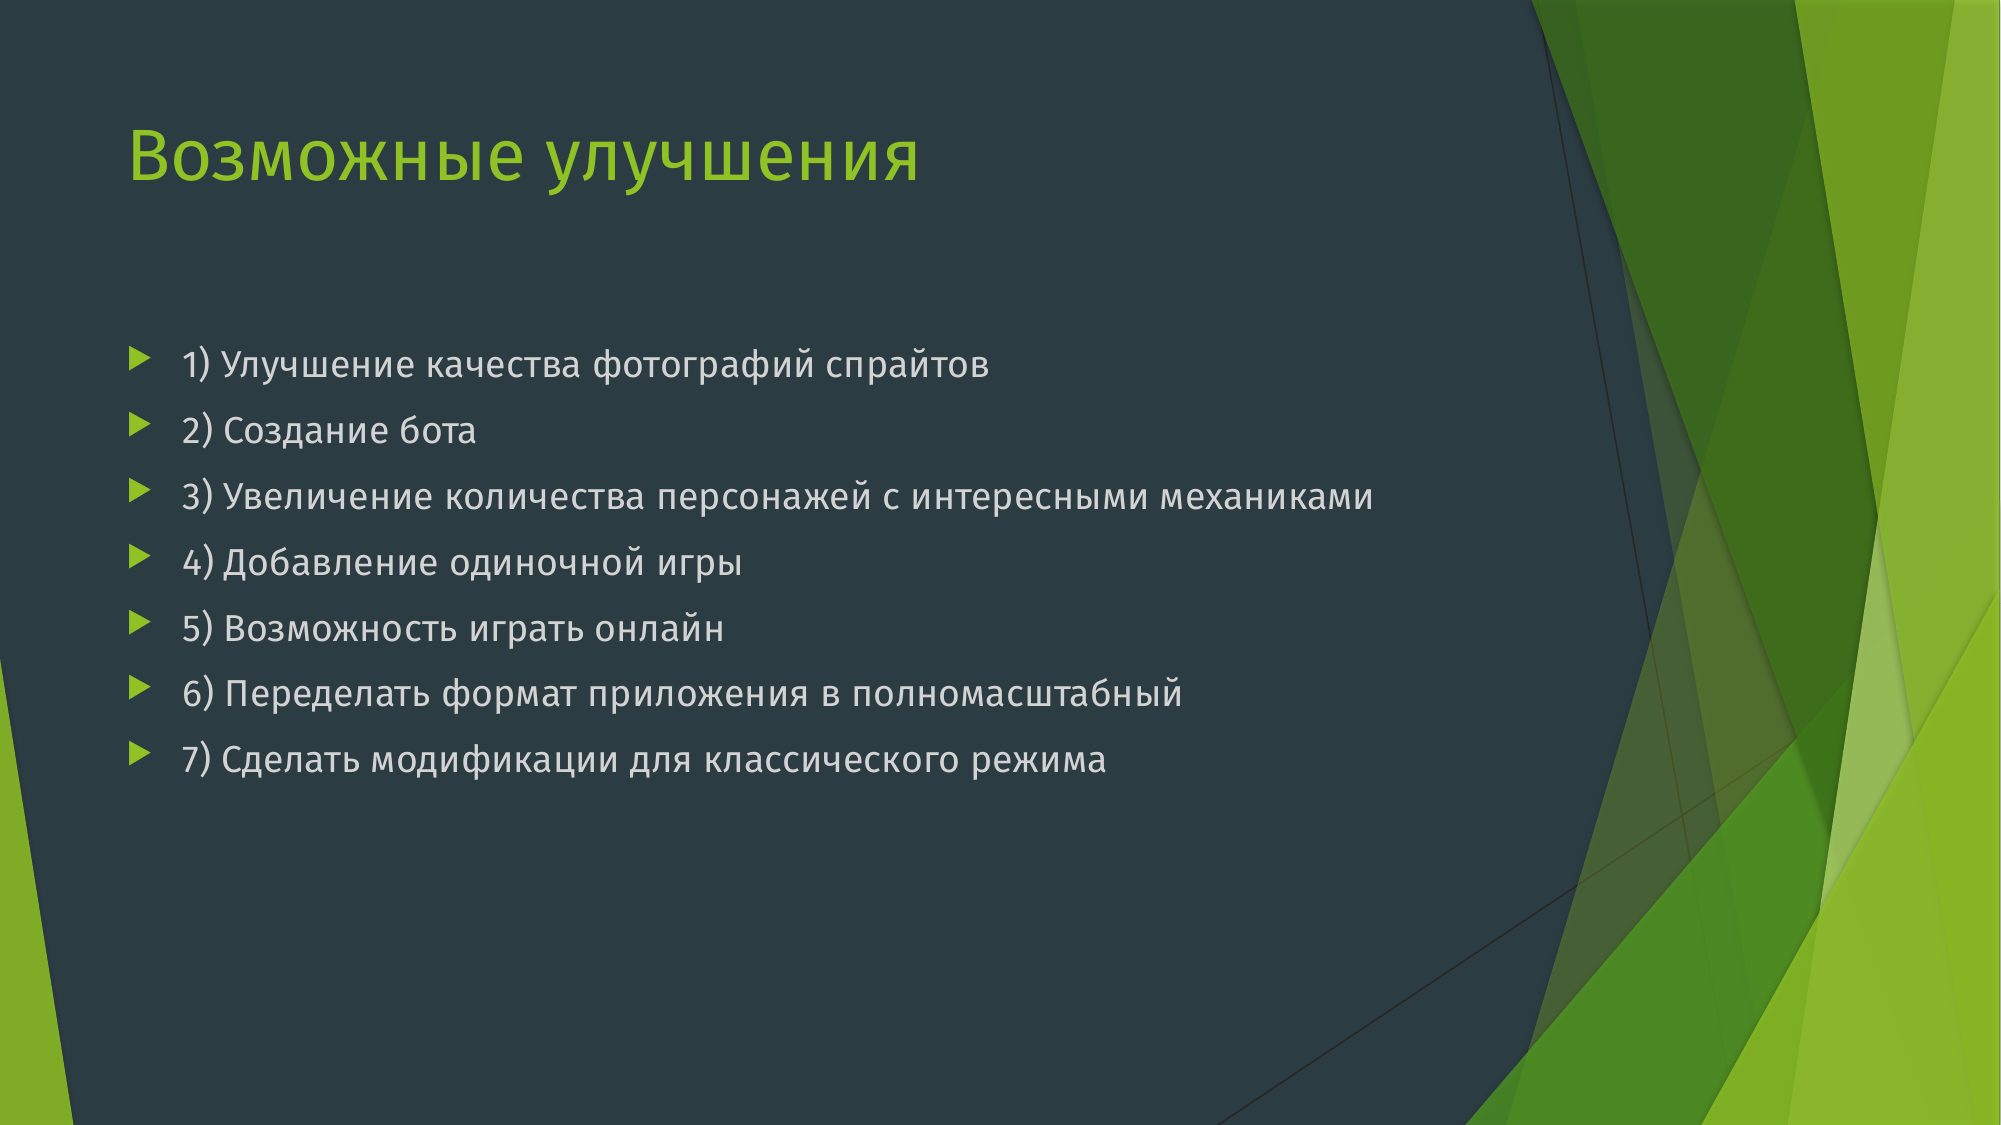

# Возможные улучшения
1) Улучшение качества фотографий спрайтов
2) Создание бота
3) Увеличение количества персонажей с интересными механиками
4) Добавление одиночной игры
5) Возможность играть онлайн
6) Переделать формат приложения в полномасштабный
7) Сделать модификации для классического режима